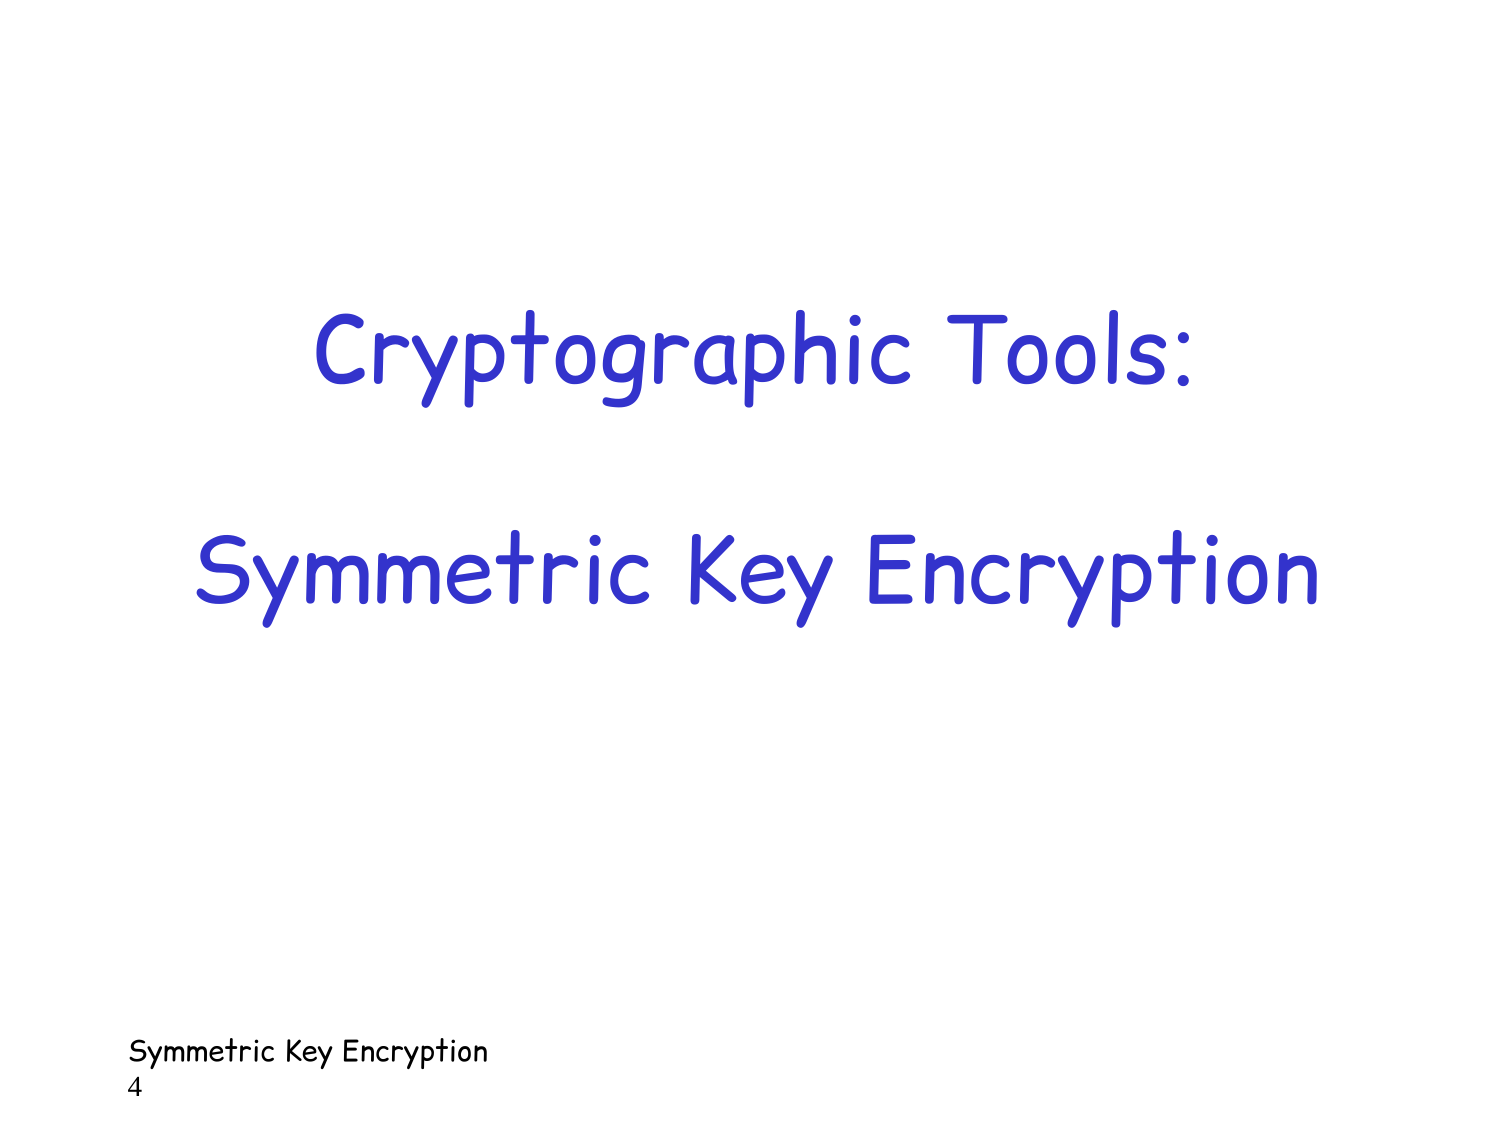

# Cryptographic Tools: Symmetric Key Encryption
Symmetric Key Encryption                                                                                                     4